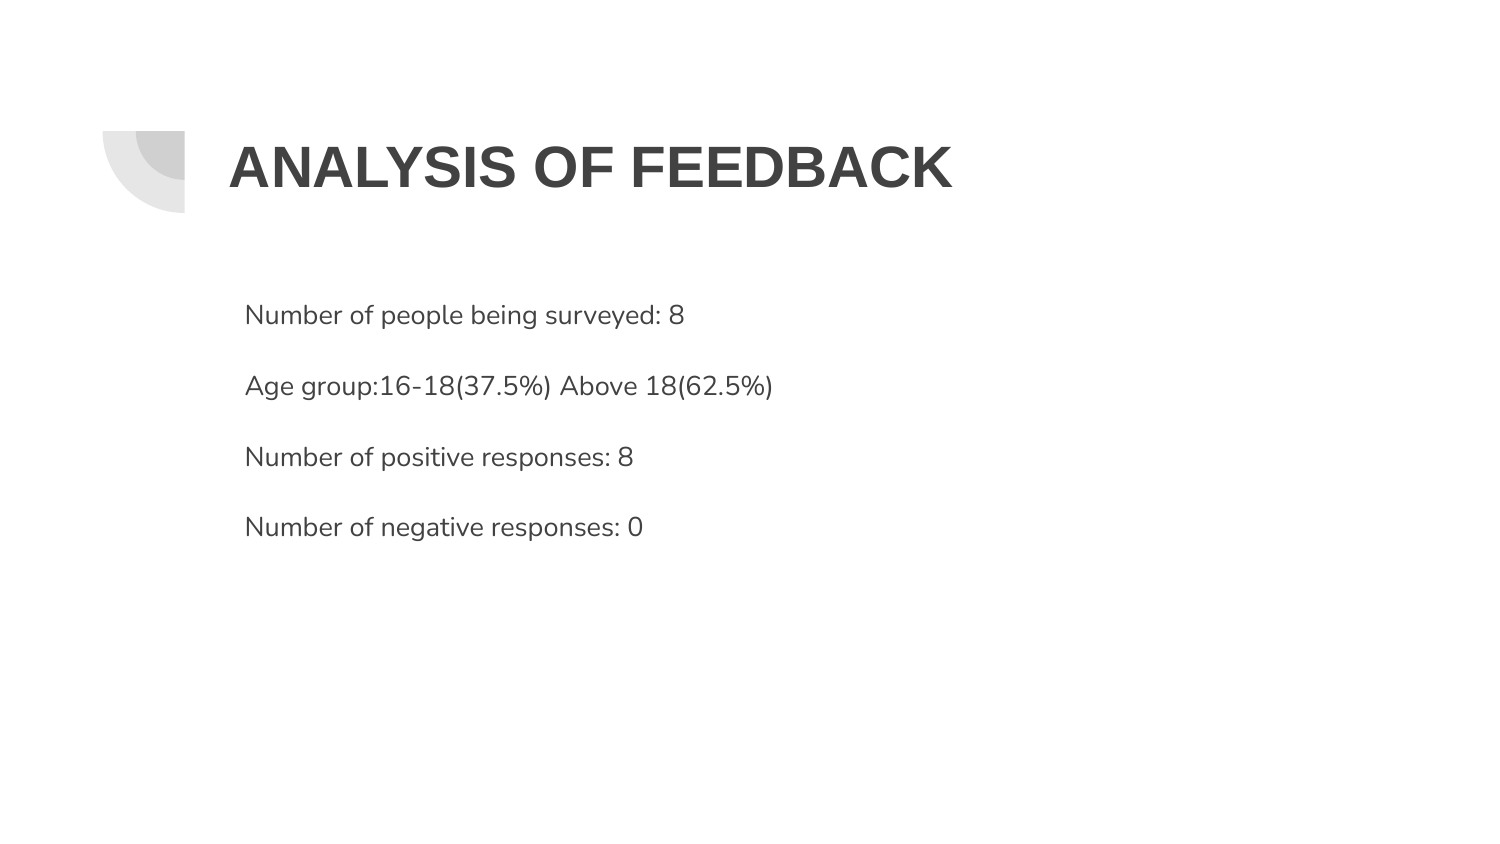

# ANALYSIS OF FEEDBACK
Number of people being surveyed: 8
Age group:16-18(37.5%) Above 18(62.5%)
Number of positive responses: 8
Number of negative responses: 0